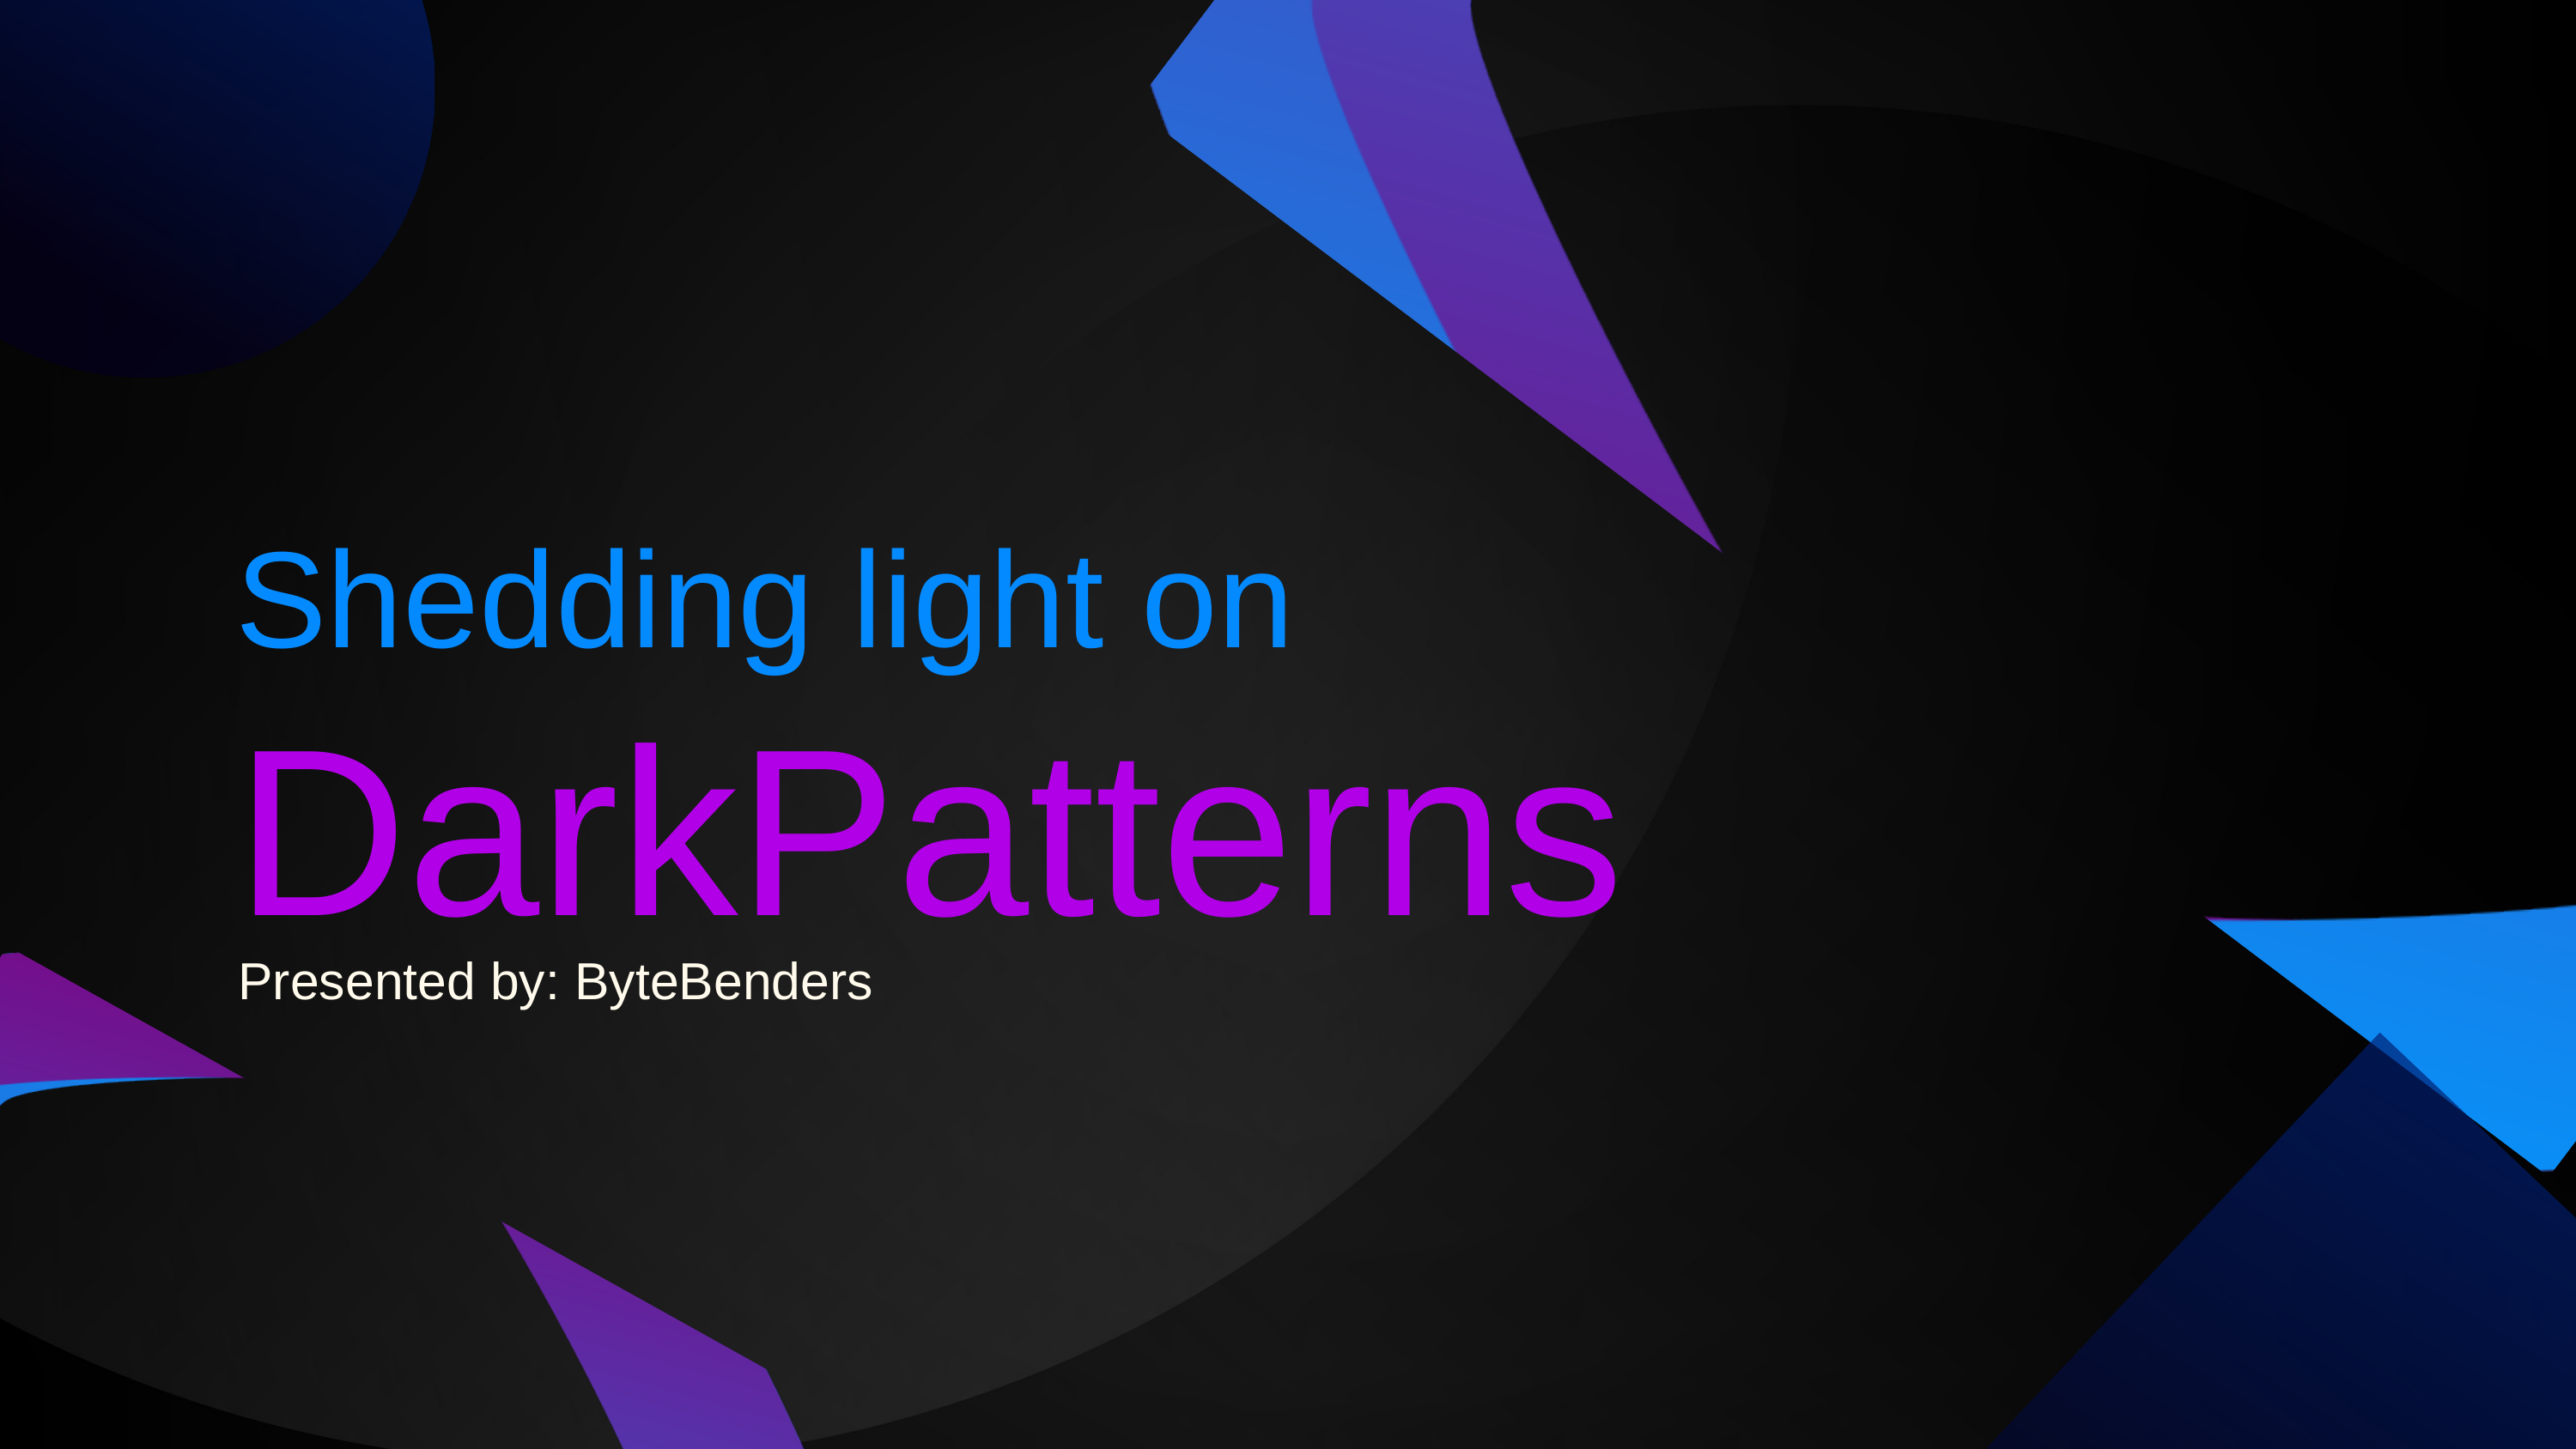

Shedding light on
DarkPatterns
Presented by: ByteBenders